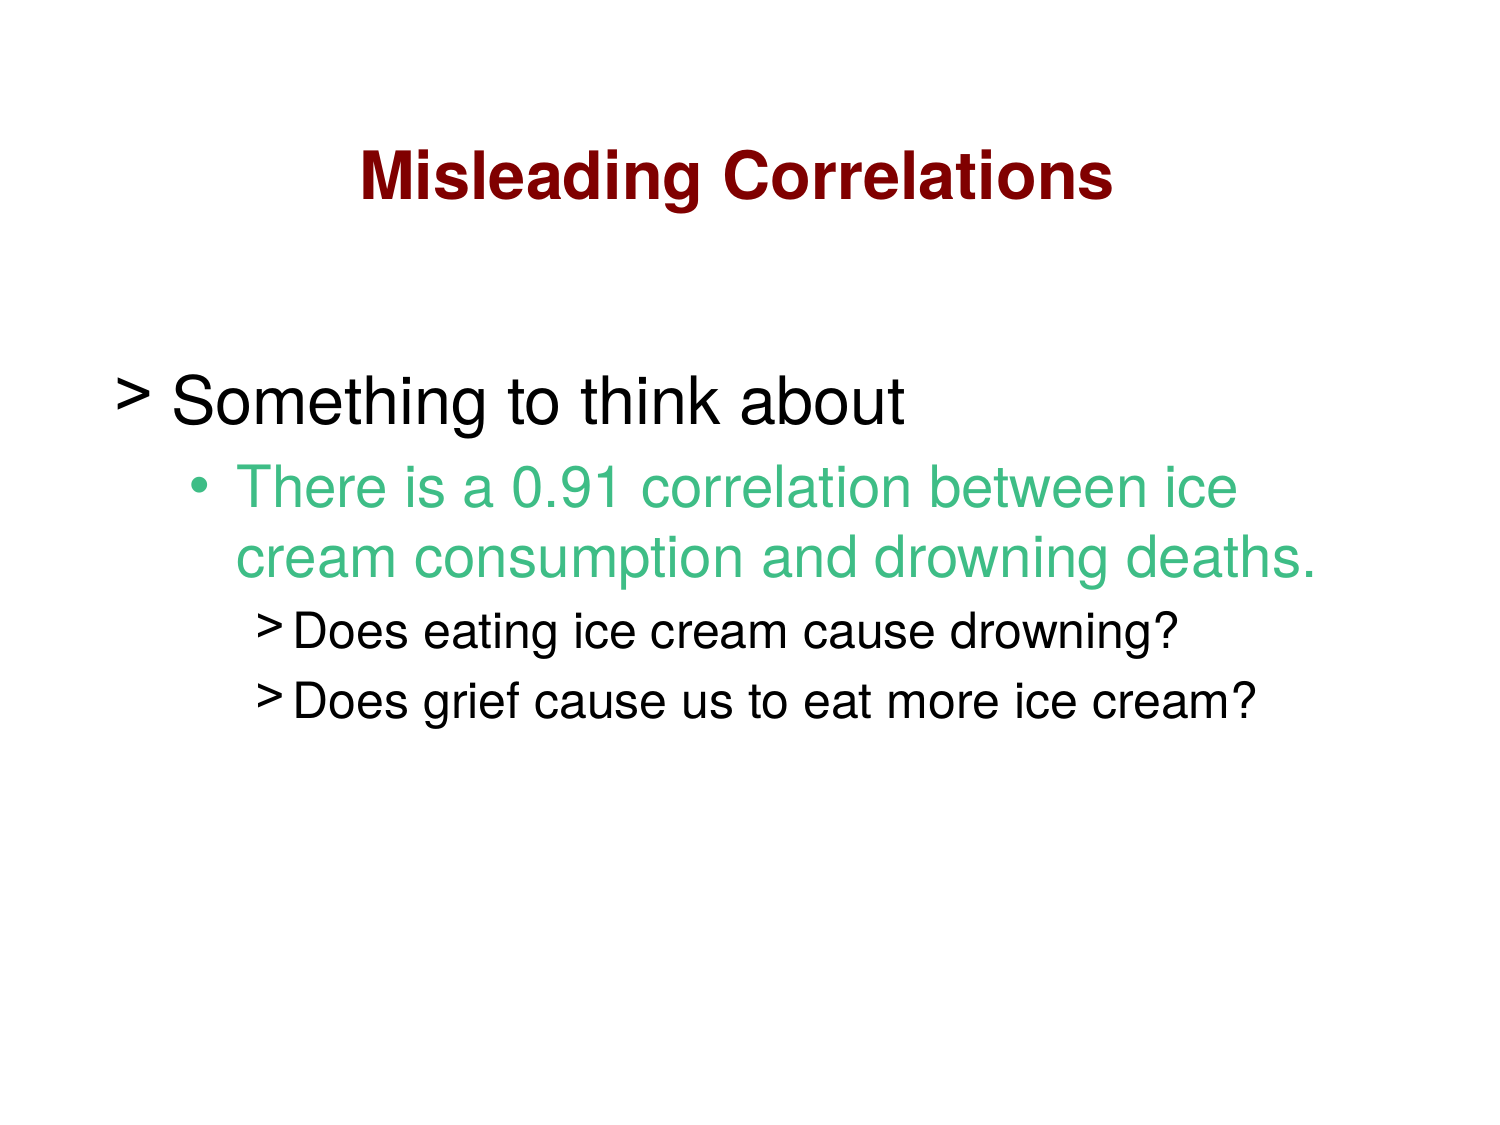

# Misleading Correlations
Something to think about
There is a 0.91 correlation between ice cream consumption and drowning deaths.
Does eating ice cream cause drowning?
Does grief cause us to eat more ice cream?